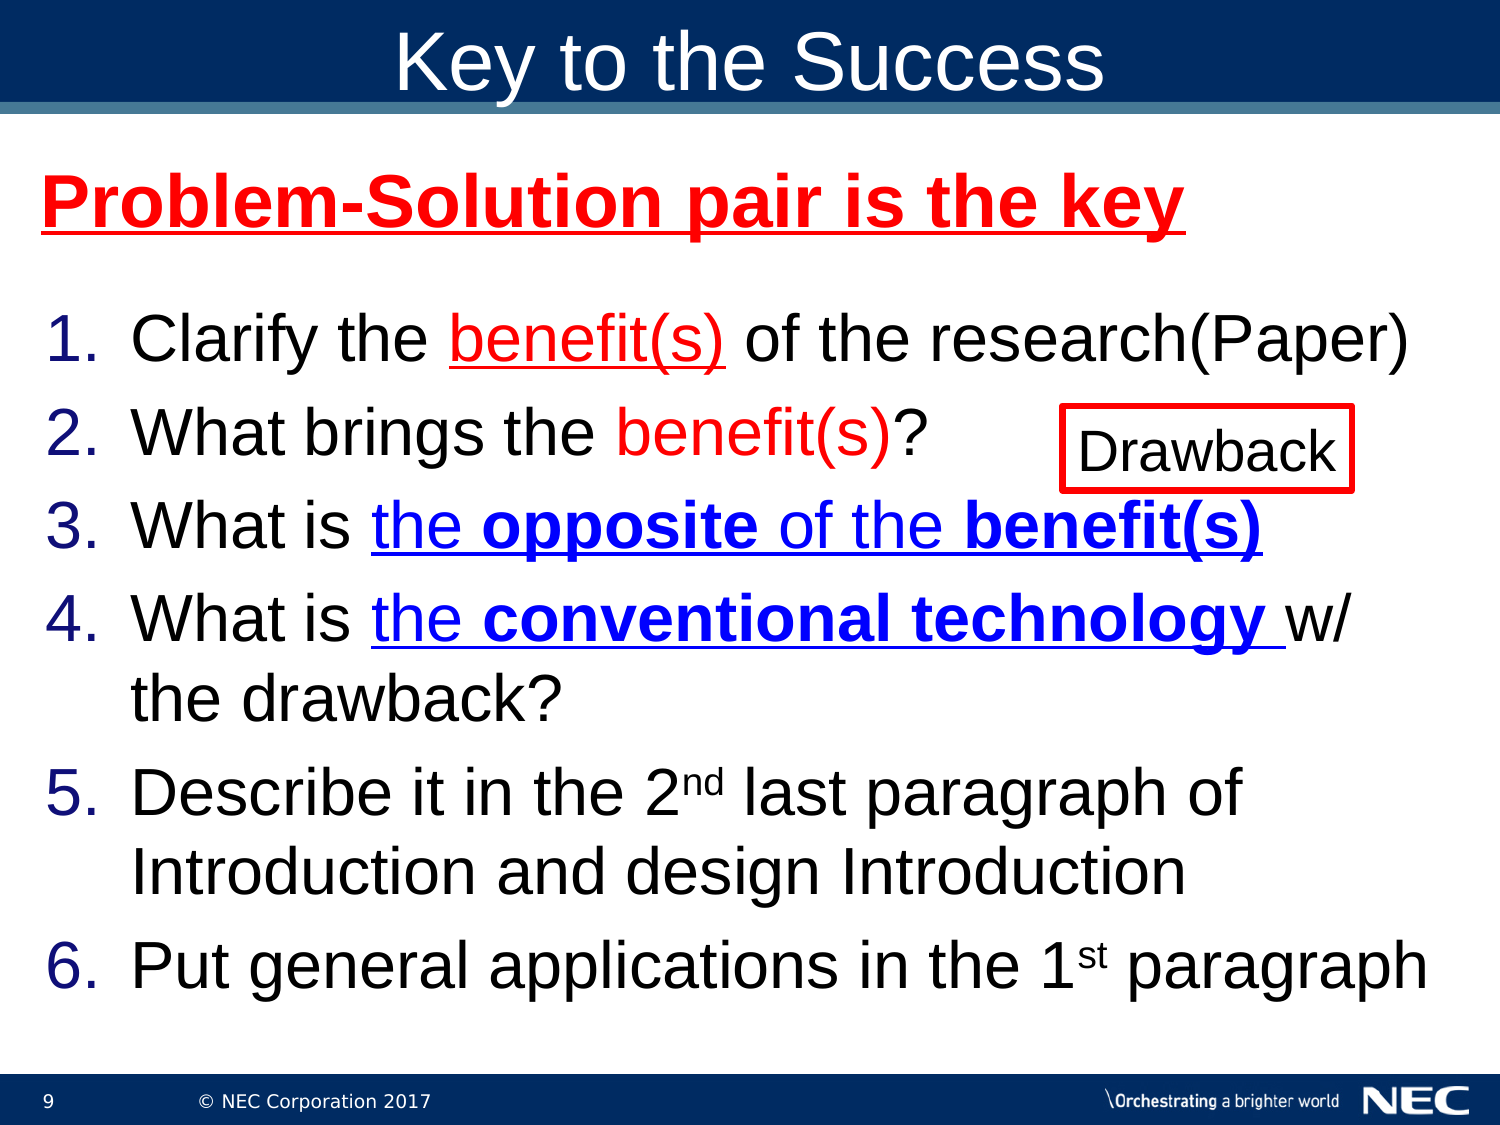

# Key to the Success
Problem-Solution pair is the key
Clarify the benefit(s) of the research(Paper)
What brings the benefit(s)?
What is the opposite of the benefit(s)
What is the conventional technology w/ the drawback?
Describe it in the 2nd last paragraph of Introduction and design Introduction
Put general applications in the 1st paragraph
Drawback